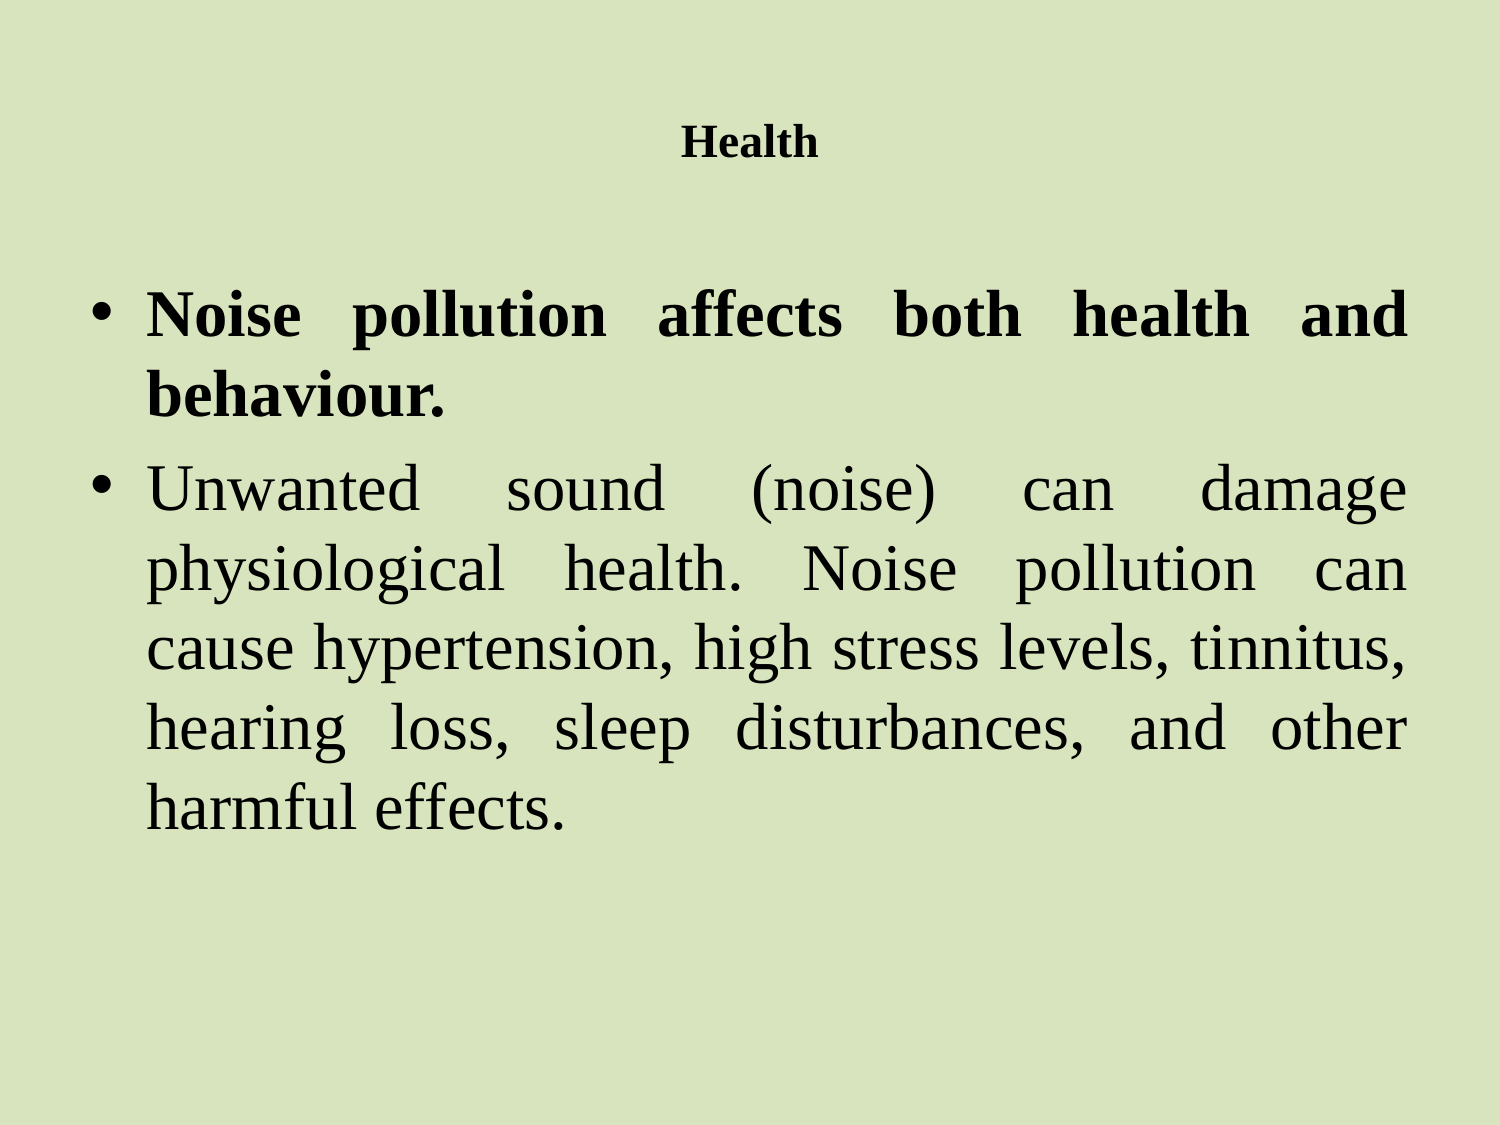

# Health
Noise pollution affects both health and behaviour.
Unwanted sound (noise) can damage physiological health. Noise pollution can cause hypertension, high stress levels, tinnitus, hearing loss, sleep disturbances, and other harmful effects.